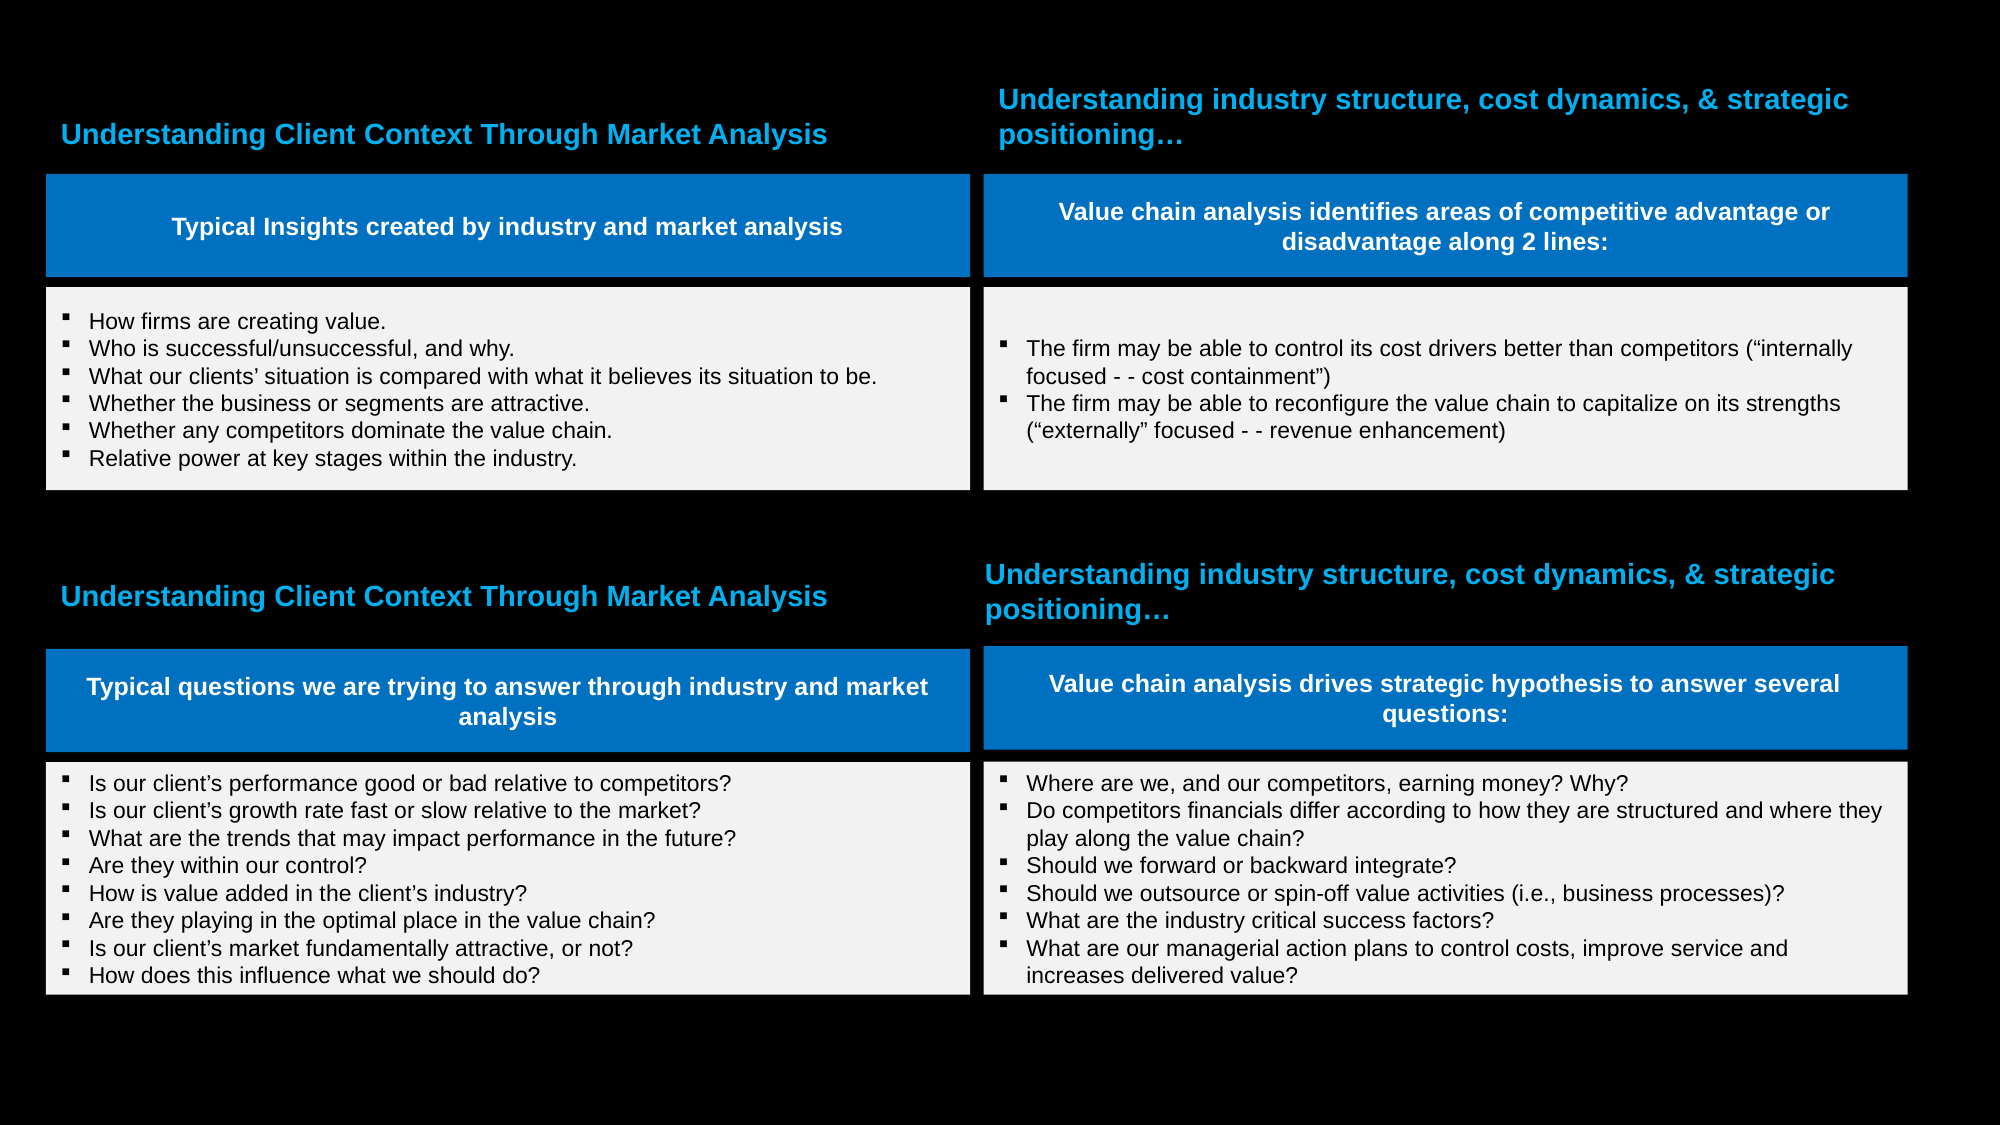

From Benchmarking to Strategy-Shaping Insights
Understanding Client Context Through Market Analysis
Understanding industry structure, cost dynamics, & strategic positioning… a frame of insights beyond just market definition (1/1)
Typical Insights created by industry and market analysis
Value chain analysis identifies areas of competitive advantage or disadvantage along 2 lines:
How firms are creating value.
Who is successful/unsuccessful, and why.
What our clients’ situation is compared with what it believes its situation to be.
Whether the business or segments are attractive.
Whether any competitors dominate the value chain.
Relative power at key stages within the industry.
The firm may be able to control its cost drivers better than competitors (“internally focused - - cost containment”)
The firm may be able to reconfigure the value chain to capitalize on its strengths (“externally” focused - - revenue enhancement)
Understanding industry structure, cost dynamics, & strategic positioning… a frame of insights beyond just market definition (1/2)
Understanding Client Context Through Market Analysis
Value chain analysis drives strategic hypothesis to answer several questions:
Typical questions we are trying to answer through industry and market analysis
Where are we, and our competitors, earning money? Why?
Do competitors financials differ according to how they are structured and where they play along the value chain?
Should we forward or backward integrate?
Should we outsource or spin-off value activities (i.e., business processes)?
What are the industry critical success factors?
What are our managerial action plans to control costs, improve service and increases delivered value?
Is our client’s performance good or bad relative to competitors?
Is our client’s growth rate fast or slow relative to the market?
What are the trends that may impact performance in the future?
Are they within our control?
How is value added in the client’s industry?
Are they playing in the optimal place in the value chain?
Is our client’s market fundamentally attractive, or not?
How does this influence what we should do?